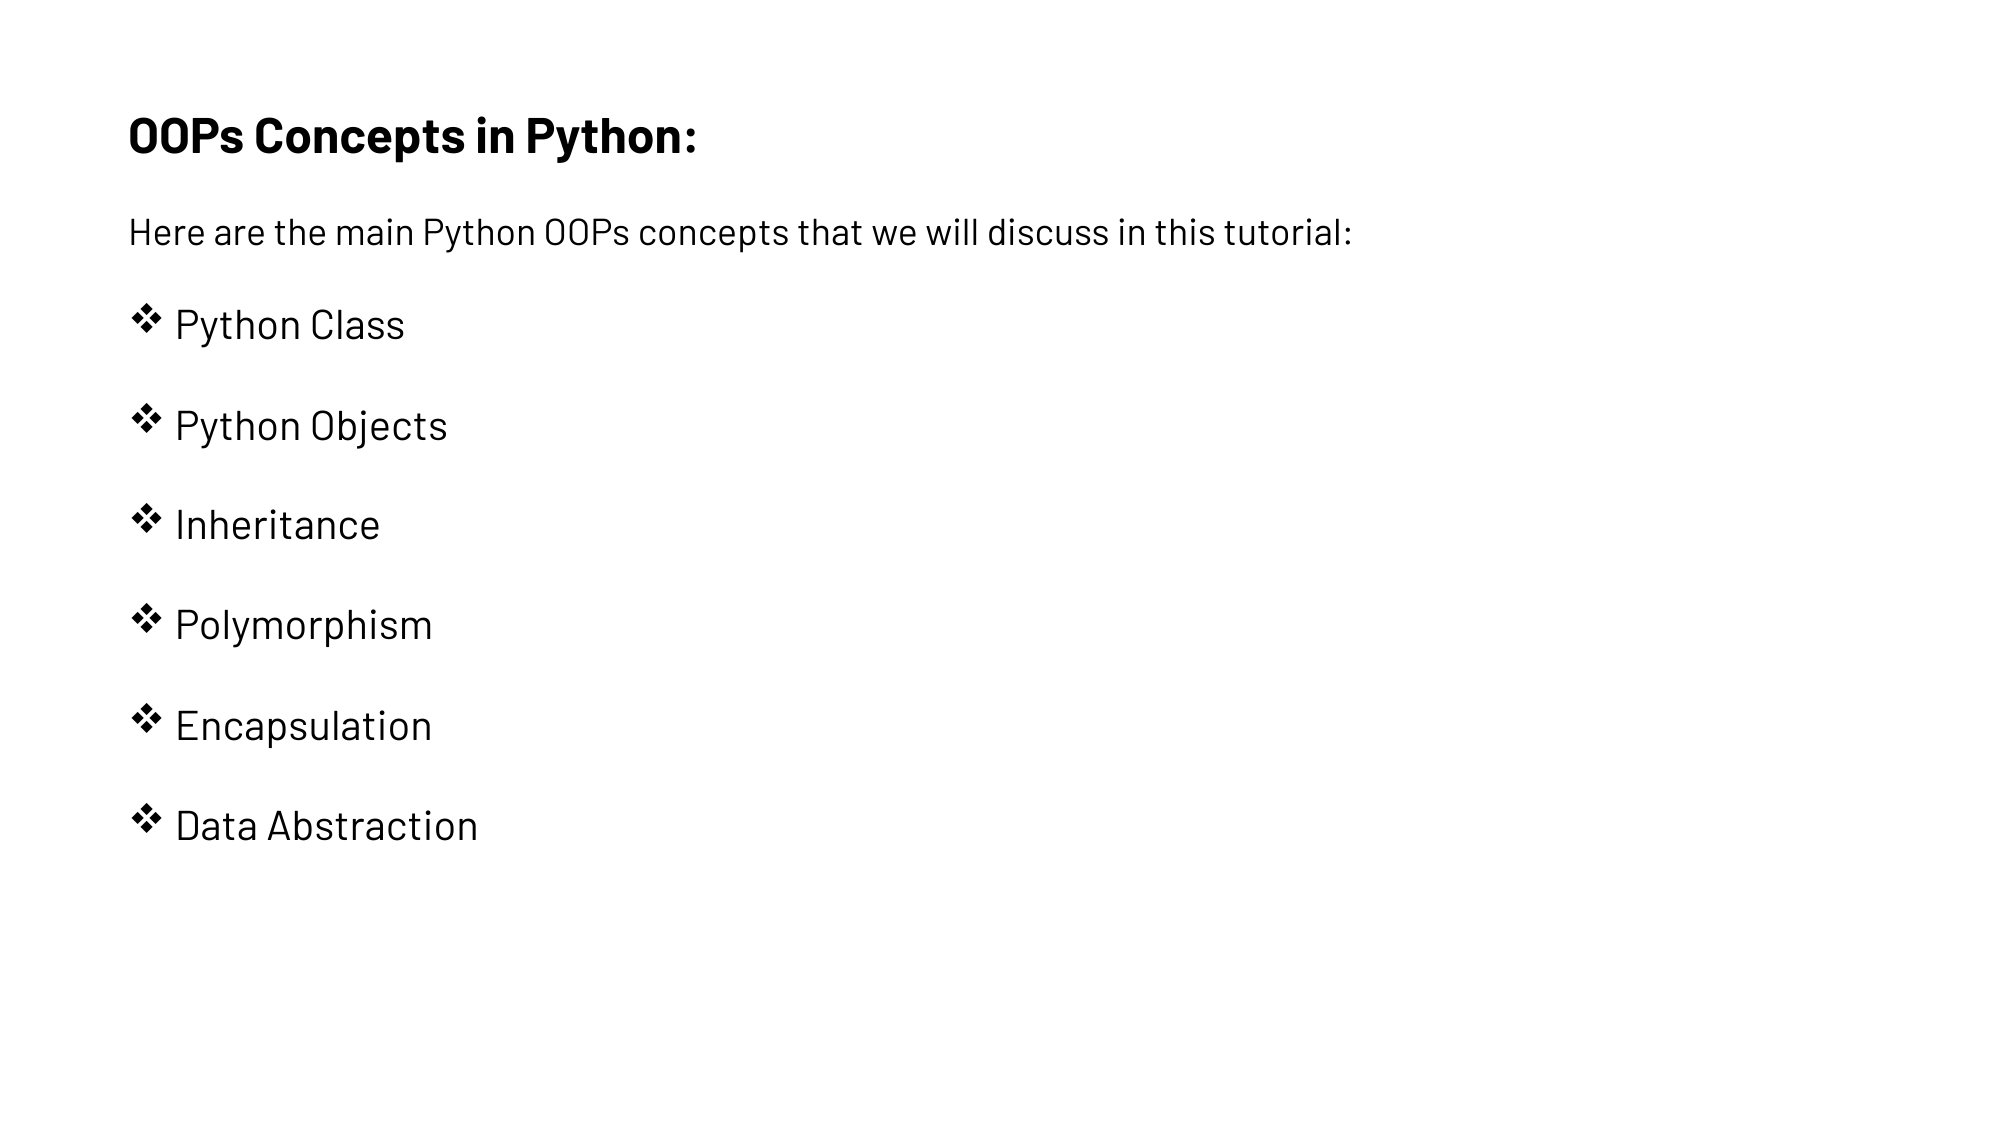

OOPs Concepts in Python:

Here are the main Python OOPs concepts that we will discuss in this tutorial:

Python Class

Python Objects

Inheritance

Polymorphism

Encapsulation

Data Abstraction